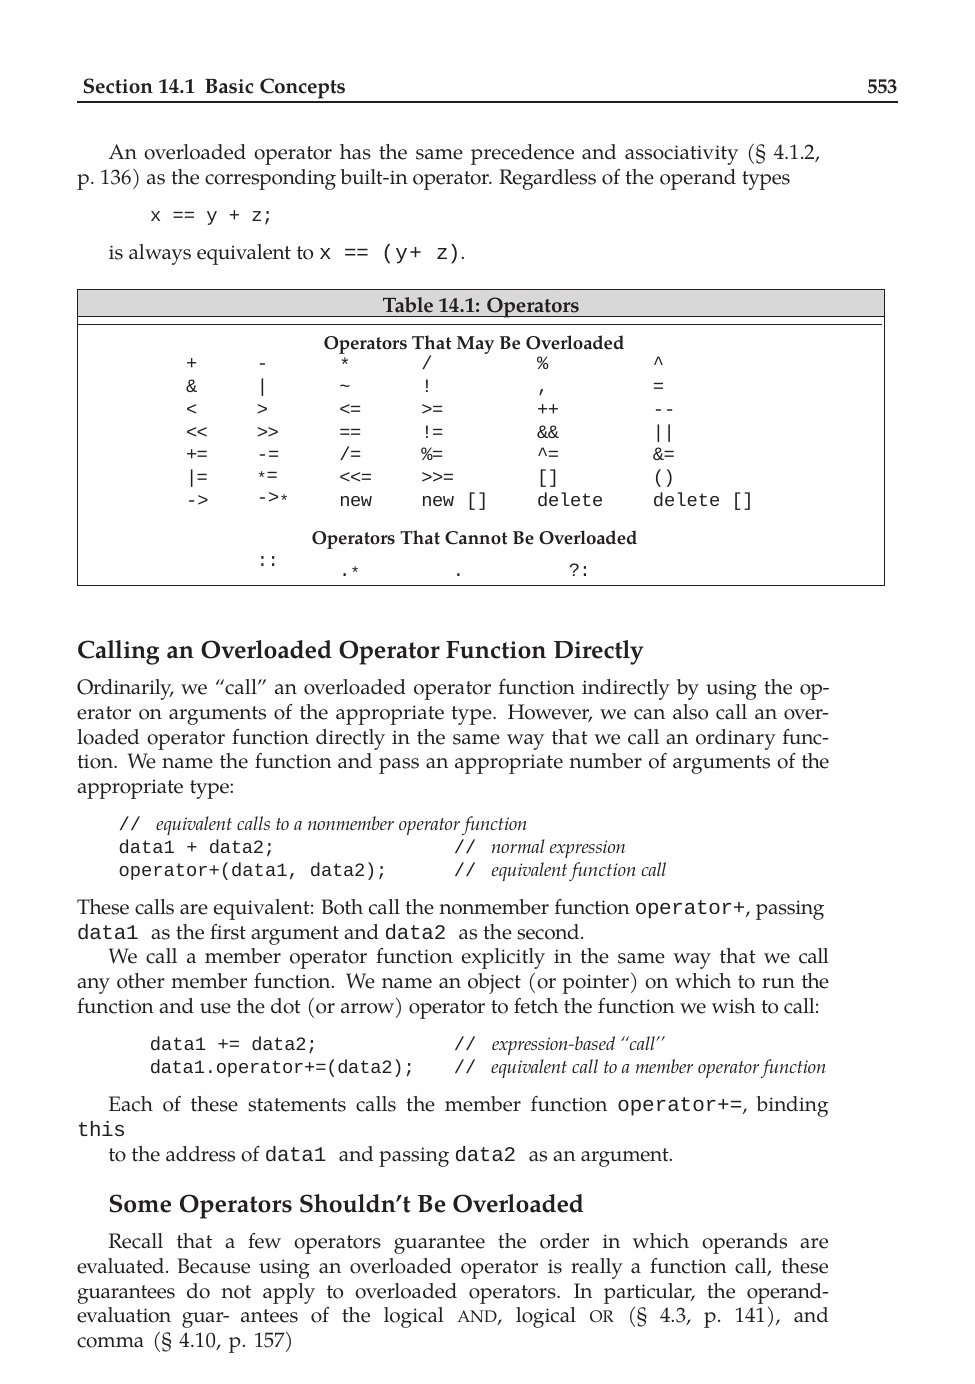

Section 14.1 Basic Concepts
553

An overloaded operator has the same precedence and associativity (§ 4.1.2, p. 136) as the corresponding built-in operator. Regardless of the operand types
x == y + z;
is always equivalent to x == (y+ z).
Table 14.1: Operators

Operators That May Be Overloaded
| + | - | \* | / |  | % | ^ |
| --- | --- | --- | --- | --- | --- | --- |
| & | | | ~ | ! |  | , | = |
| < | > | <= | >= |  | ++ | -- |
| << | >> | == | != |  | && | || |
| += | -= | /= | %= |  | ^= | &= |
| |= | \*= | <<= | >>= |  | [] | () |
| -> | ->\* | new | new | [] | delete | delete [] |
Operators That Cannot Be Overloaded
.*	.	?:
::
Calling an Overloaded Operator Function Directly
Ordinarily, we “call” an overloaded operator function indirectly by using the op- erator on arguments of the appropriate type. However, we can also call an over- loaded operator function directly in the same way that we call an ordinary func- tion. We name the function and pass an appropriate number of arguments of the appropriate type:
// equivalent calls to a nonmember operator function
data1 + data2;	// normal expression
operator+(data1, data2);	// equivalent function call
These calls are equivalent: Both call the nonmember function operator+, passing
data1 as the first argument and data2 as the second.
We call a member operator function explicitly in the same way that we call any other member function. We name an object (or pointer) on which to run the function and use the dot (or arrow) operator to fetch the function we wish to call:
data1 += data2;	// expression-based ‘‘call’’
data1.operator+=(data2);	// equivalent call to a member operator function
Each of these statements calls the member function operator+=, binding this
to the address of data1 and passing data2 as an argument.
Some Operators Shouldn’t Be Overloaded
Recall that a few operators guarantee the order in which operands are evaluated. Because using an overloaded operator is really a function call, these guarantees do not apply to overloaded operators. In particular, the operand-evaluation guar- antees of the logical AND, logical OR (§ 4.3, p. 141), and comma (§ 4.10, p. 157)